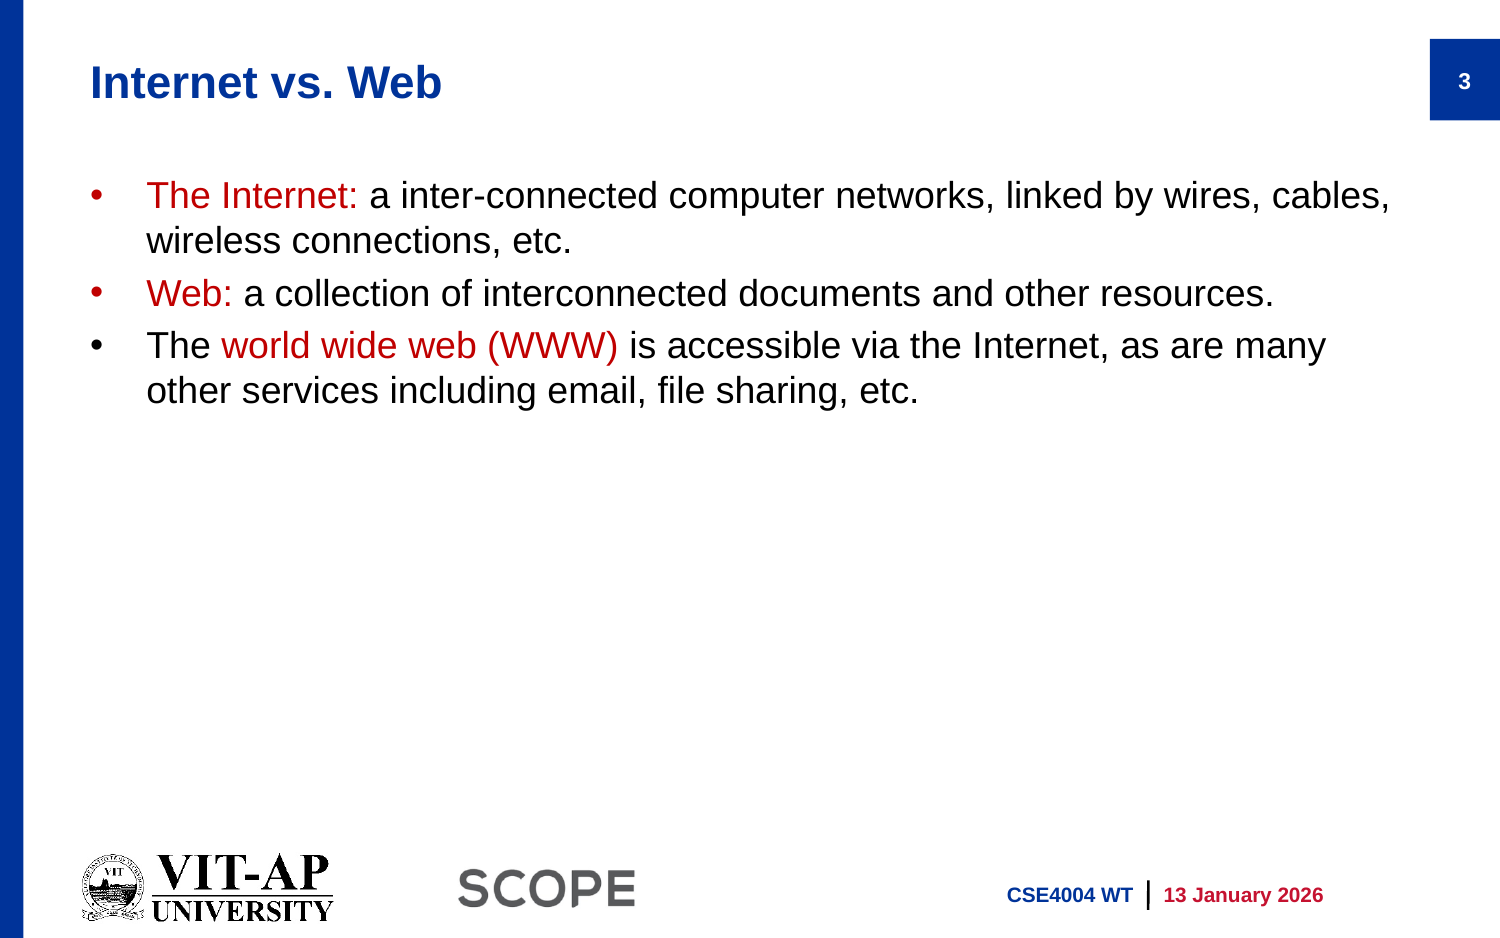

# Internet vs. Web
3
The Internet: a inter-connected computer networks, linked by wires, cables, wireless connections, etc.
Web: a collection of interconnected documents and other resources.
The world wide web (WWW) is accessible via the Internet, as are many other services including email, file sharing, etc.

CSE4004 WT
13 January 2026